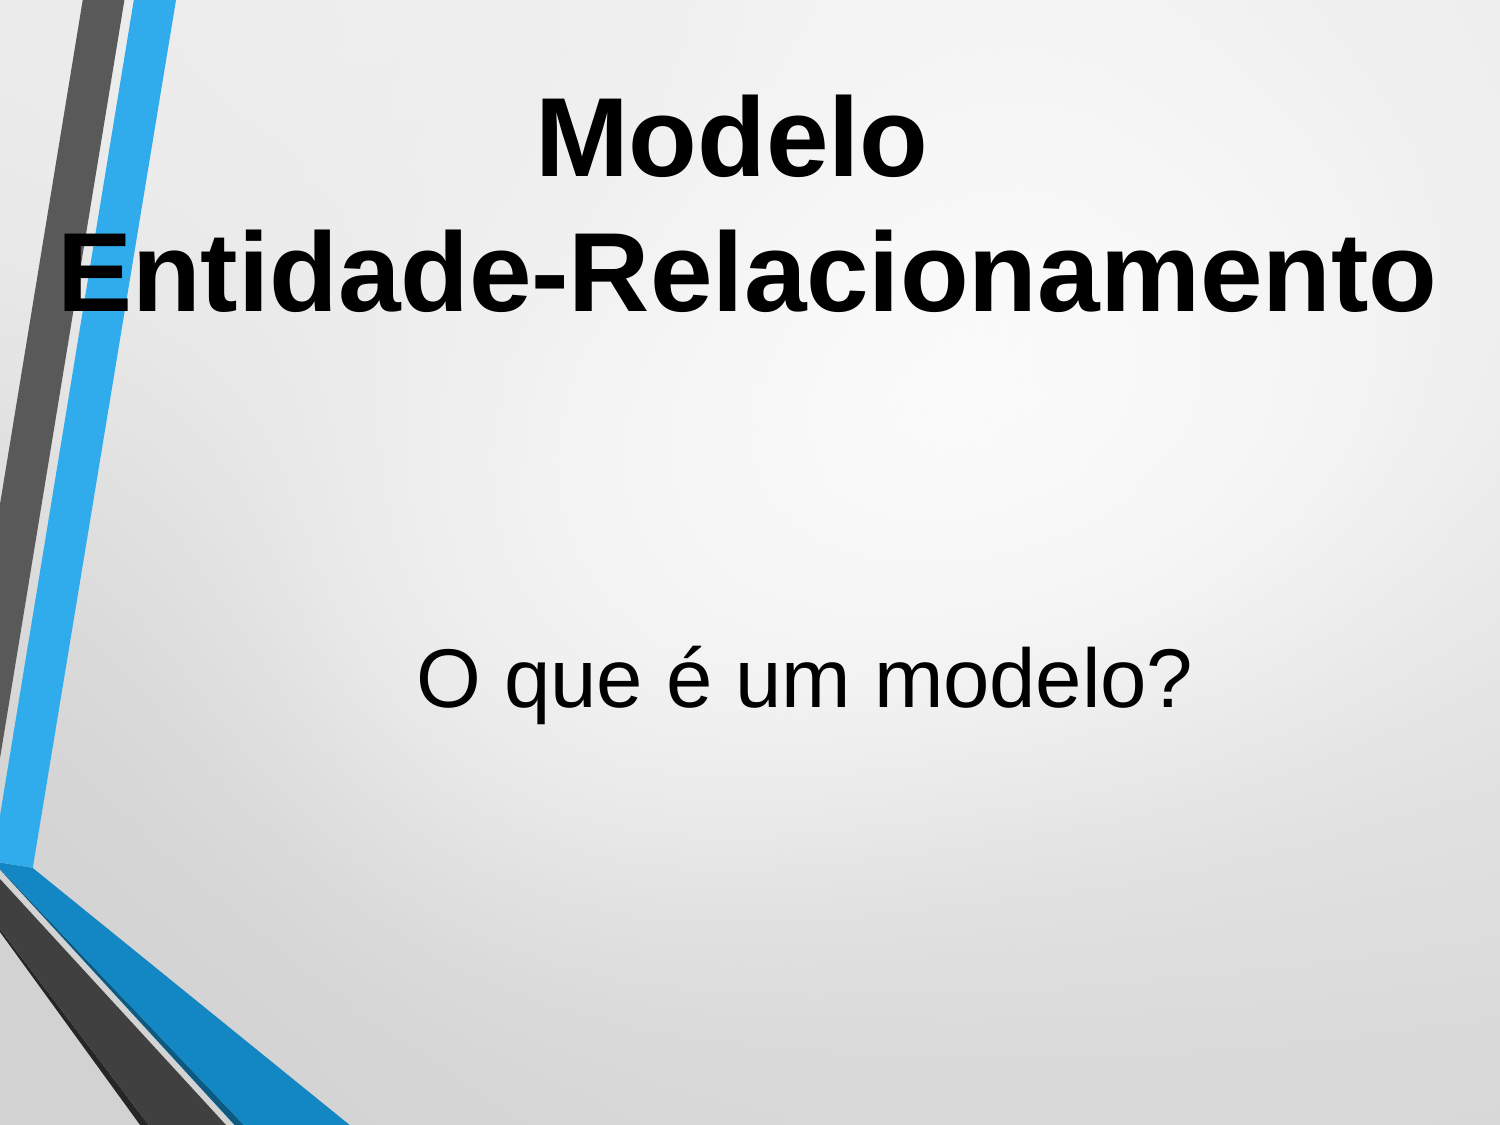

# Modelo Entidade-Relacionamento
O que é um modelo?